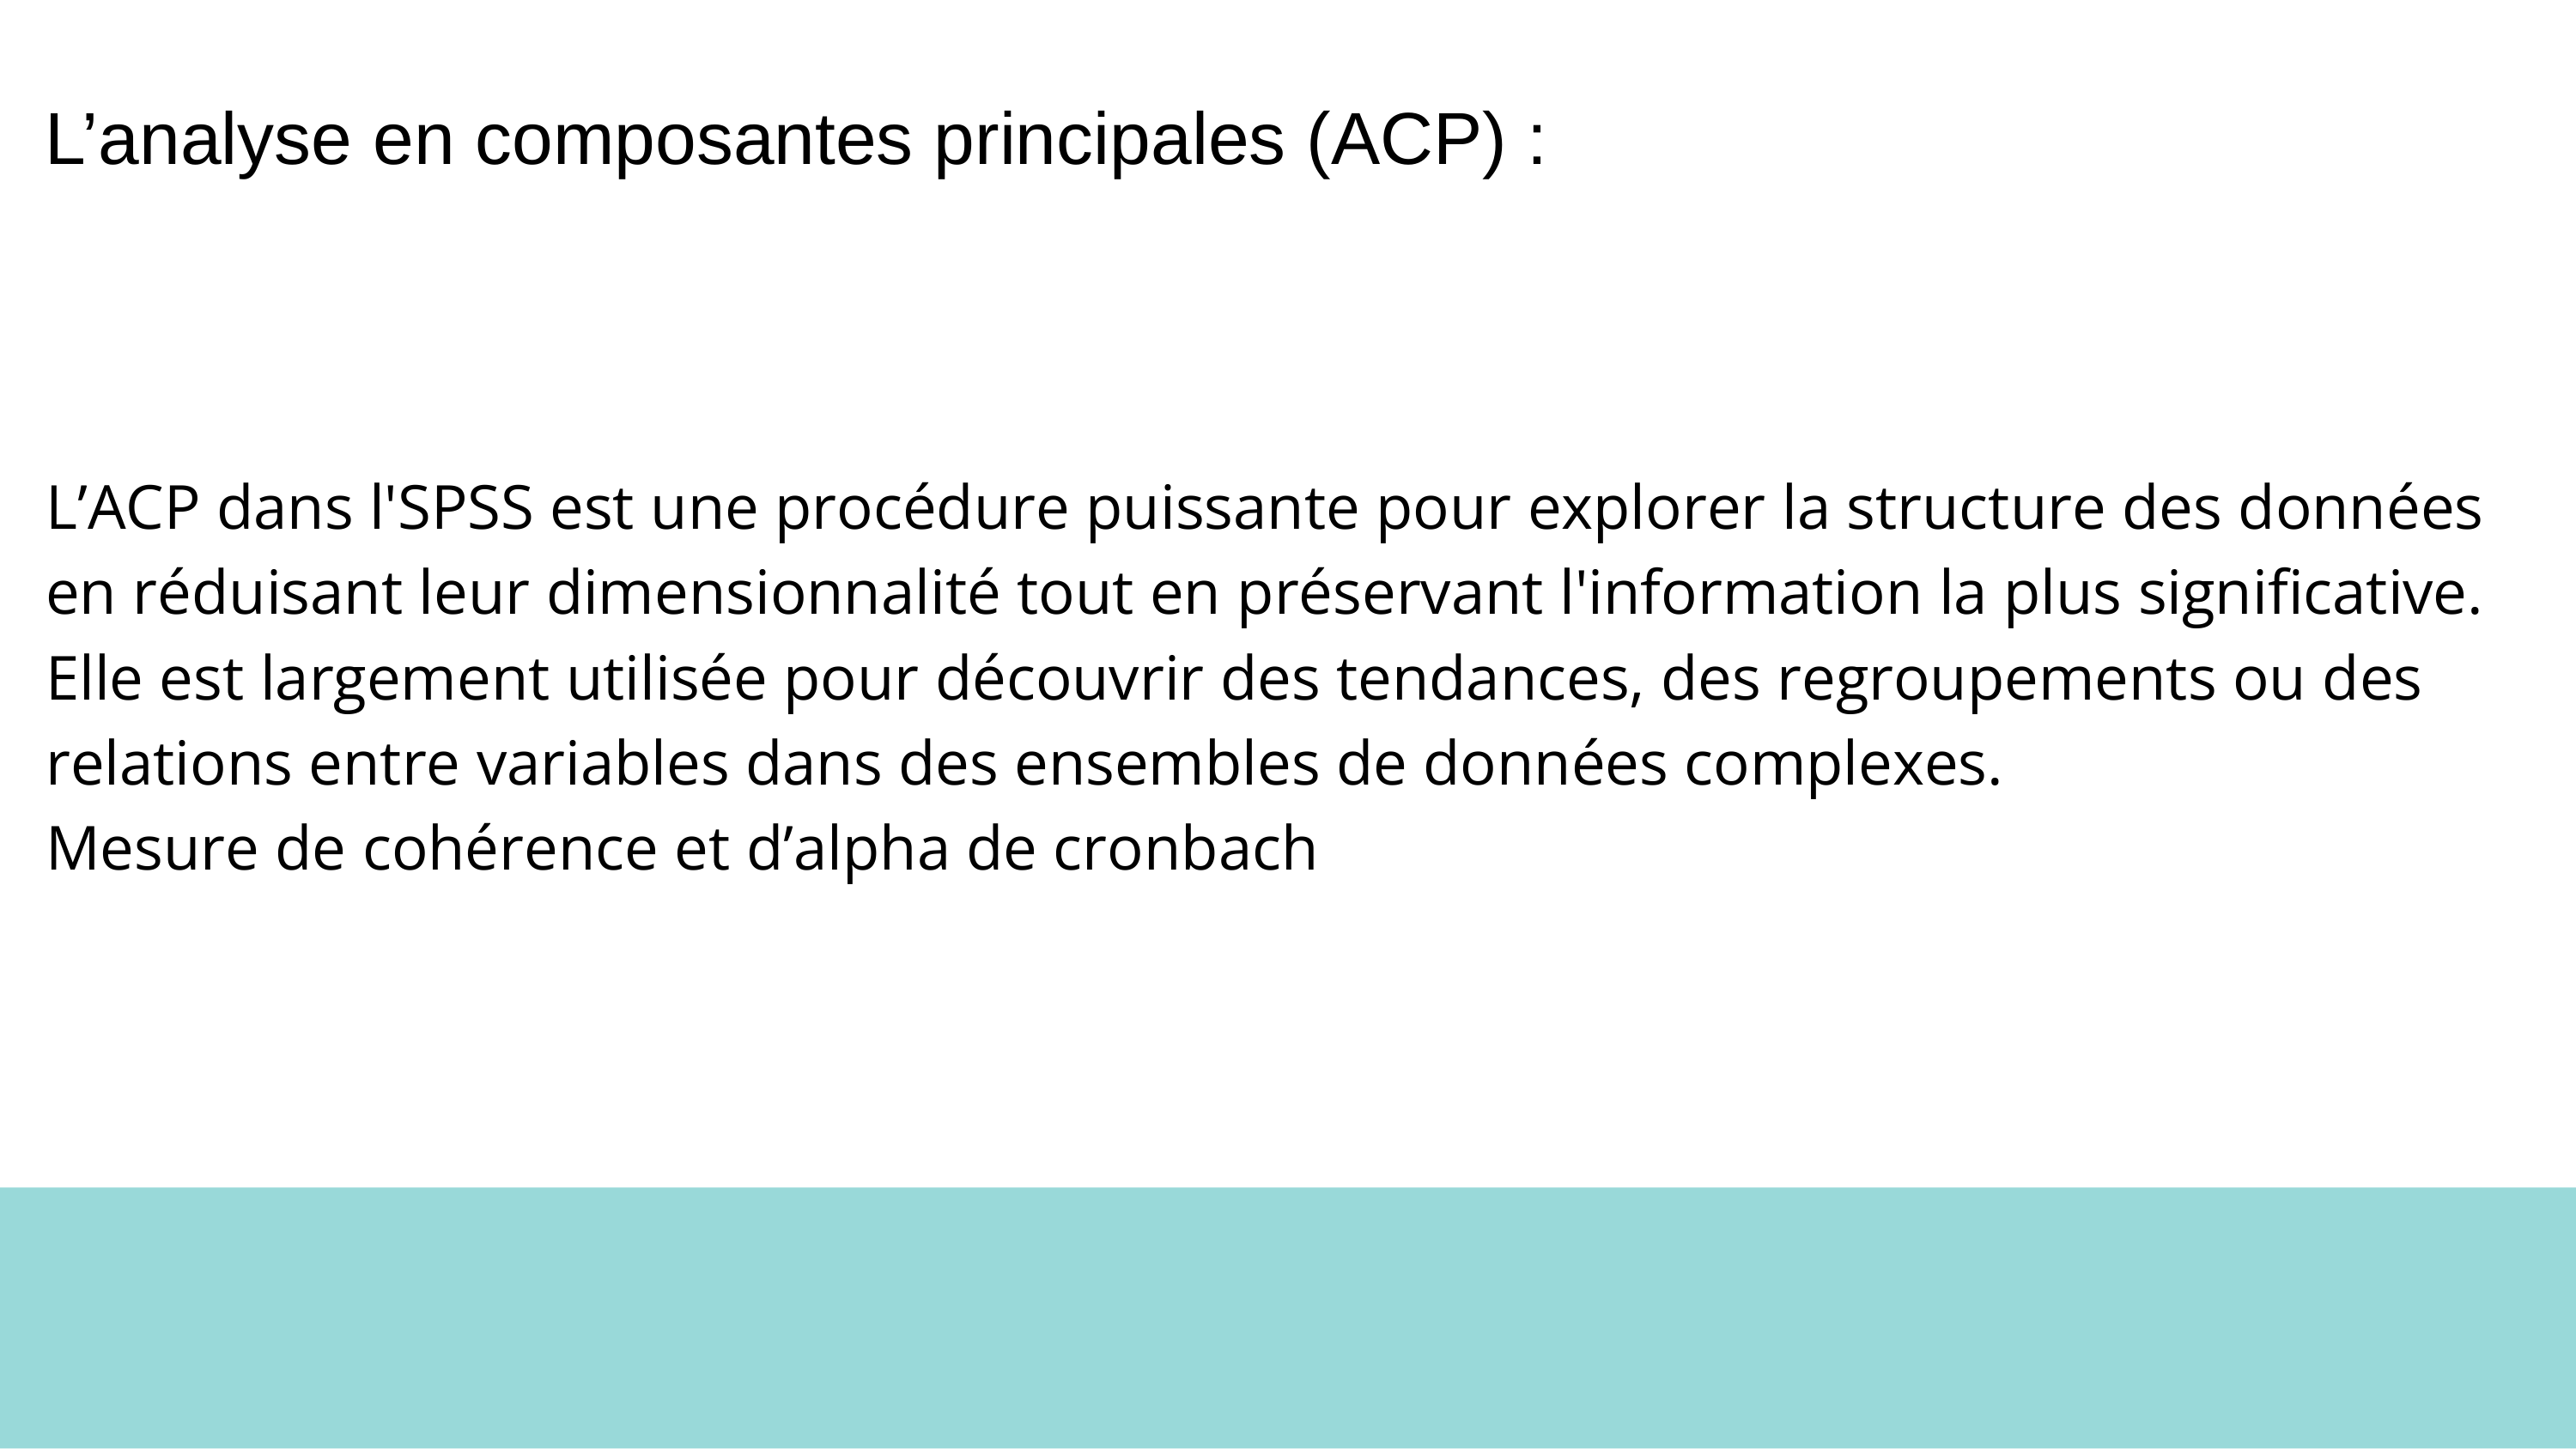

L’analyse en composantes principales (ACP) :

L’ACP dans l'SPSS est une procédure puissante pour explorer la structure des données en réduisant leur dimensionnalité tout en préservant l'information la plus significative. Elle est largement utilisée pour découvrir des tendances, des regroupements ou des relations entre variables dans des ensembles de données complexes.
Mesure de cohérence et d’alpha de cronbach